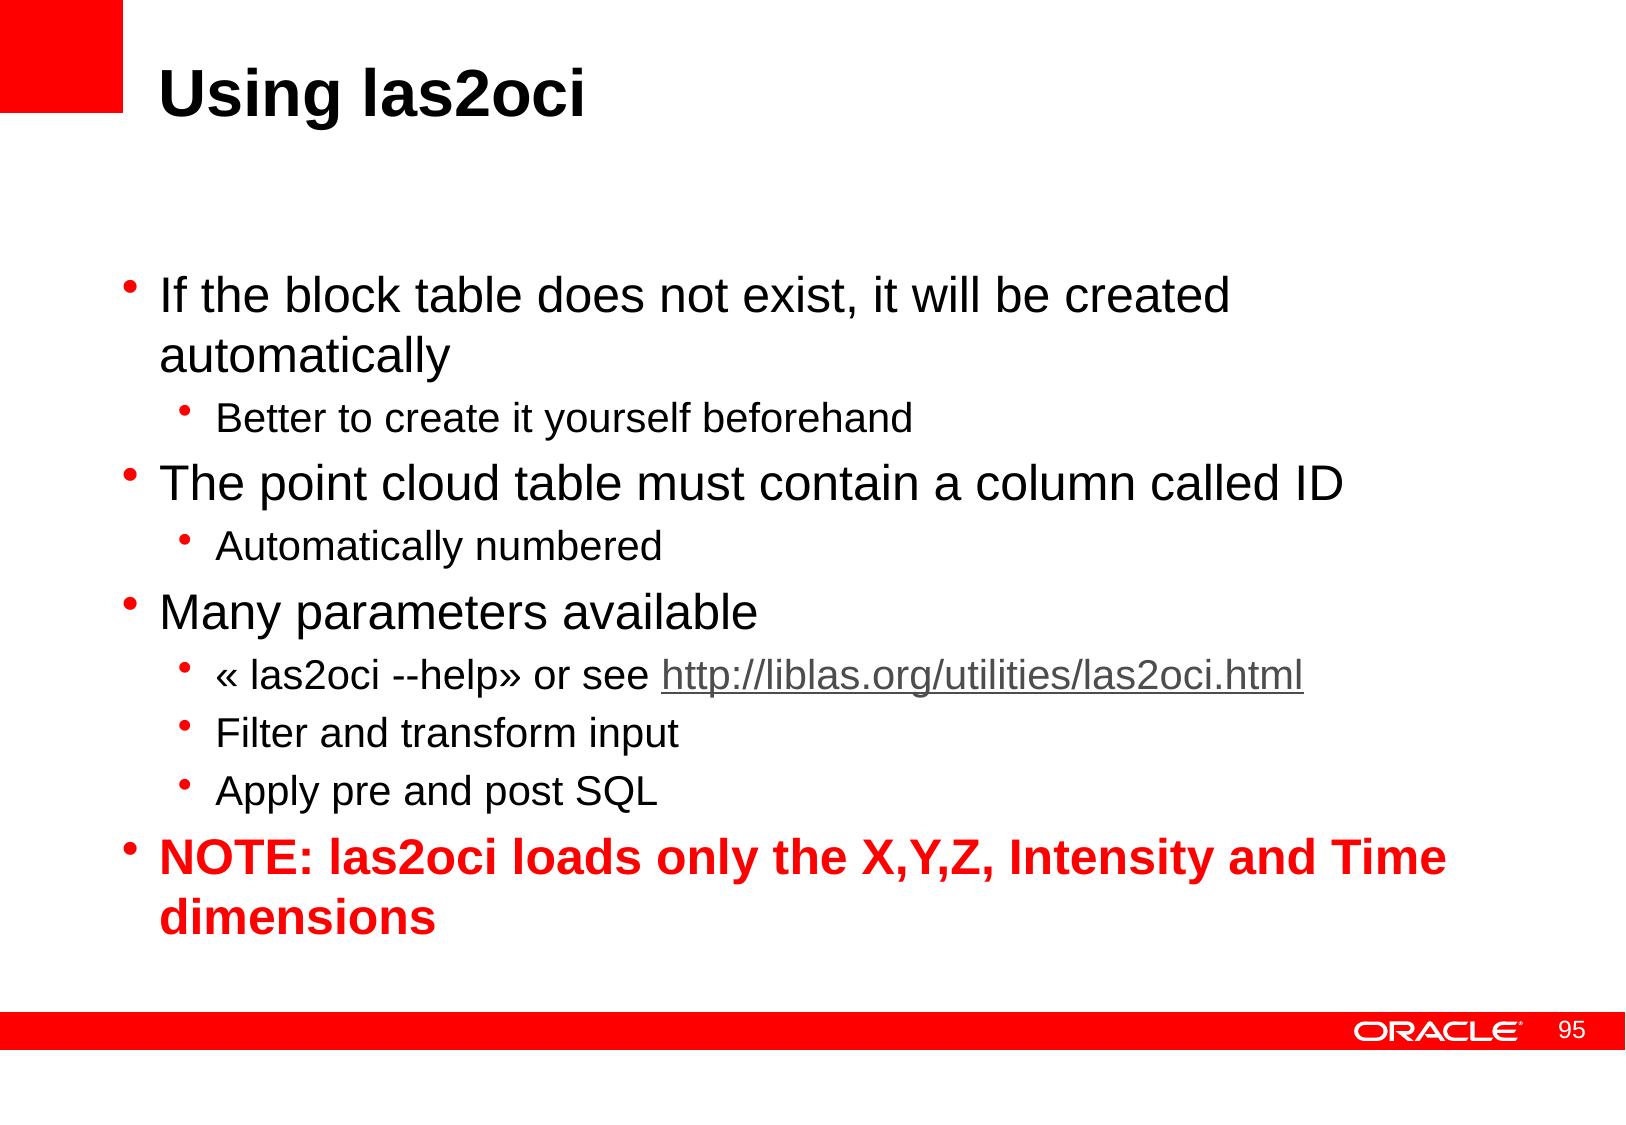

# Using las2oci
If the block table does not exist, it will be created automatically
Better to create it yourself beforehand
The point cloud table must contain a column called ID
Automatically numbered
Many parameters available
« las2oci --help» or see http://liblas.org/utilities/las2oci.html
Filter and transform input
Apply pre and post SQL
NOTE: las2oci loads only the X,Y,Z, Intensity and Time dimensions